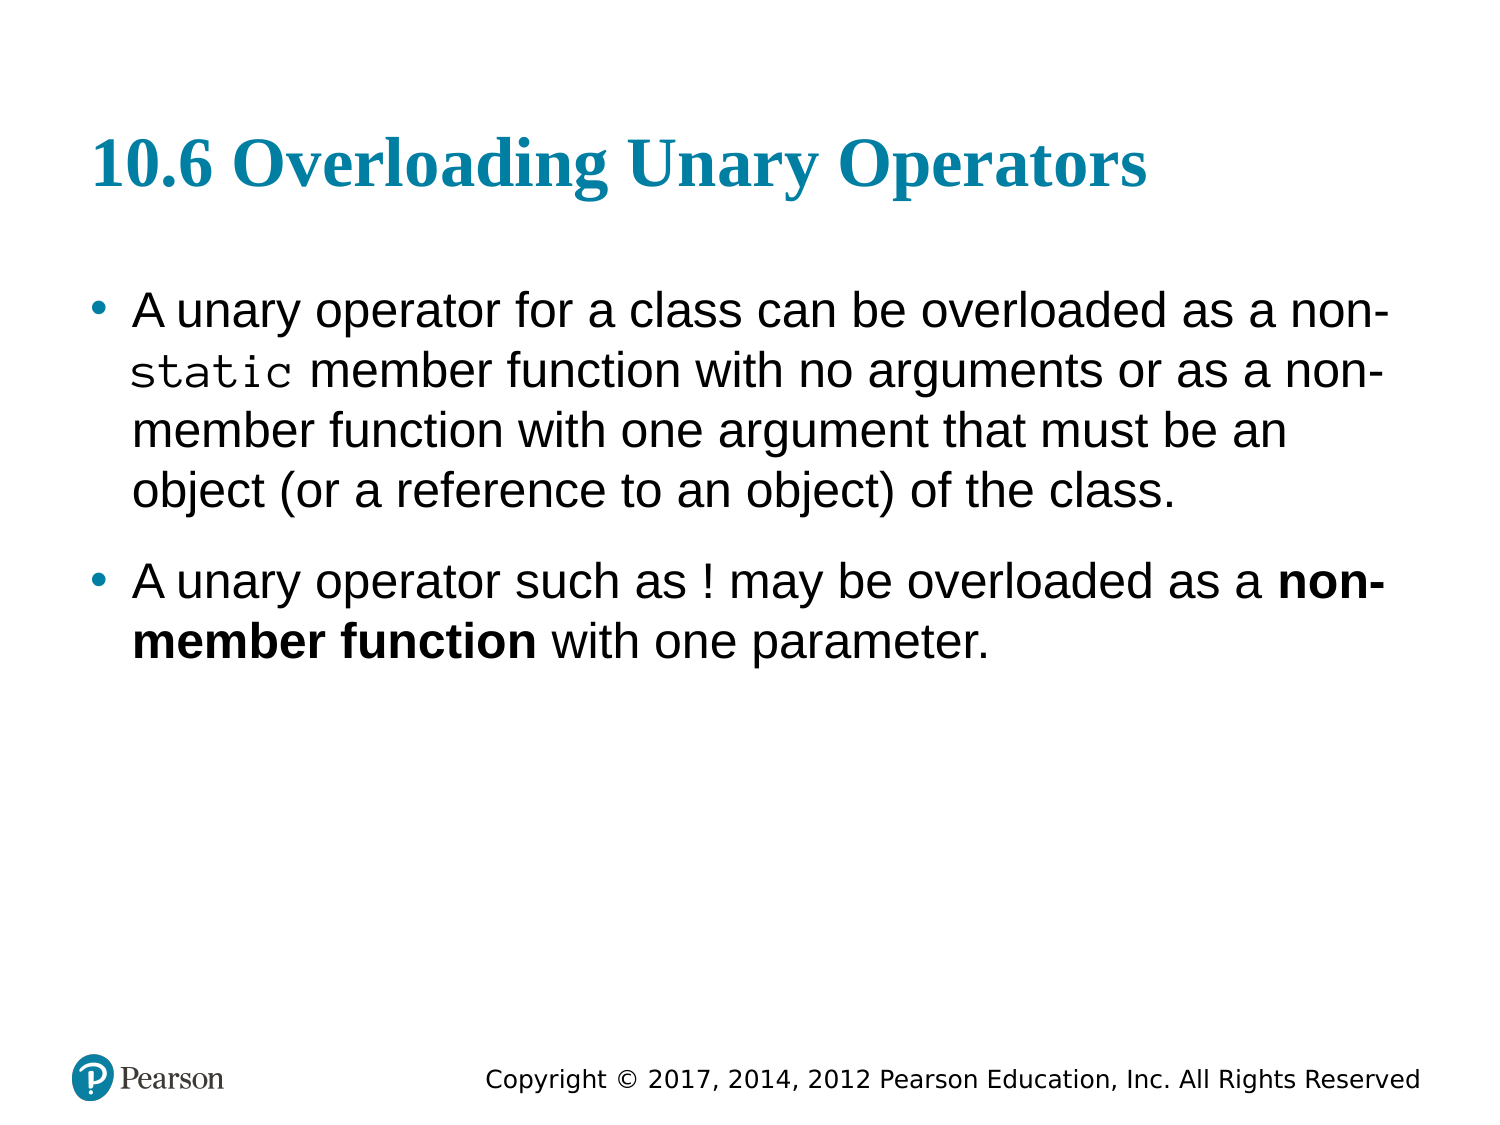

# 10.6 Overloading Unary Operators
A unary operator for a class can be overloaded as a non-static member function with no arguments or as a non-member function with one argument that must be an object (or a reference to an object) of the class.
A unary operator such as ! may be overloaded as a non-member function with one parameter.